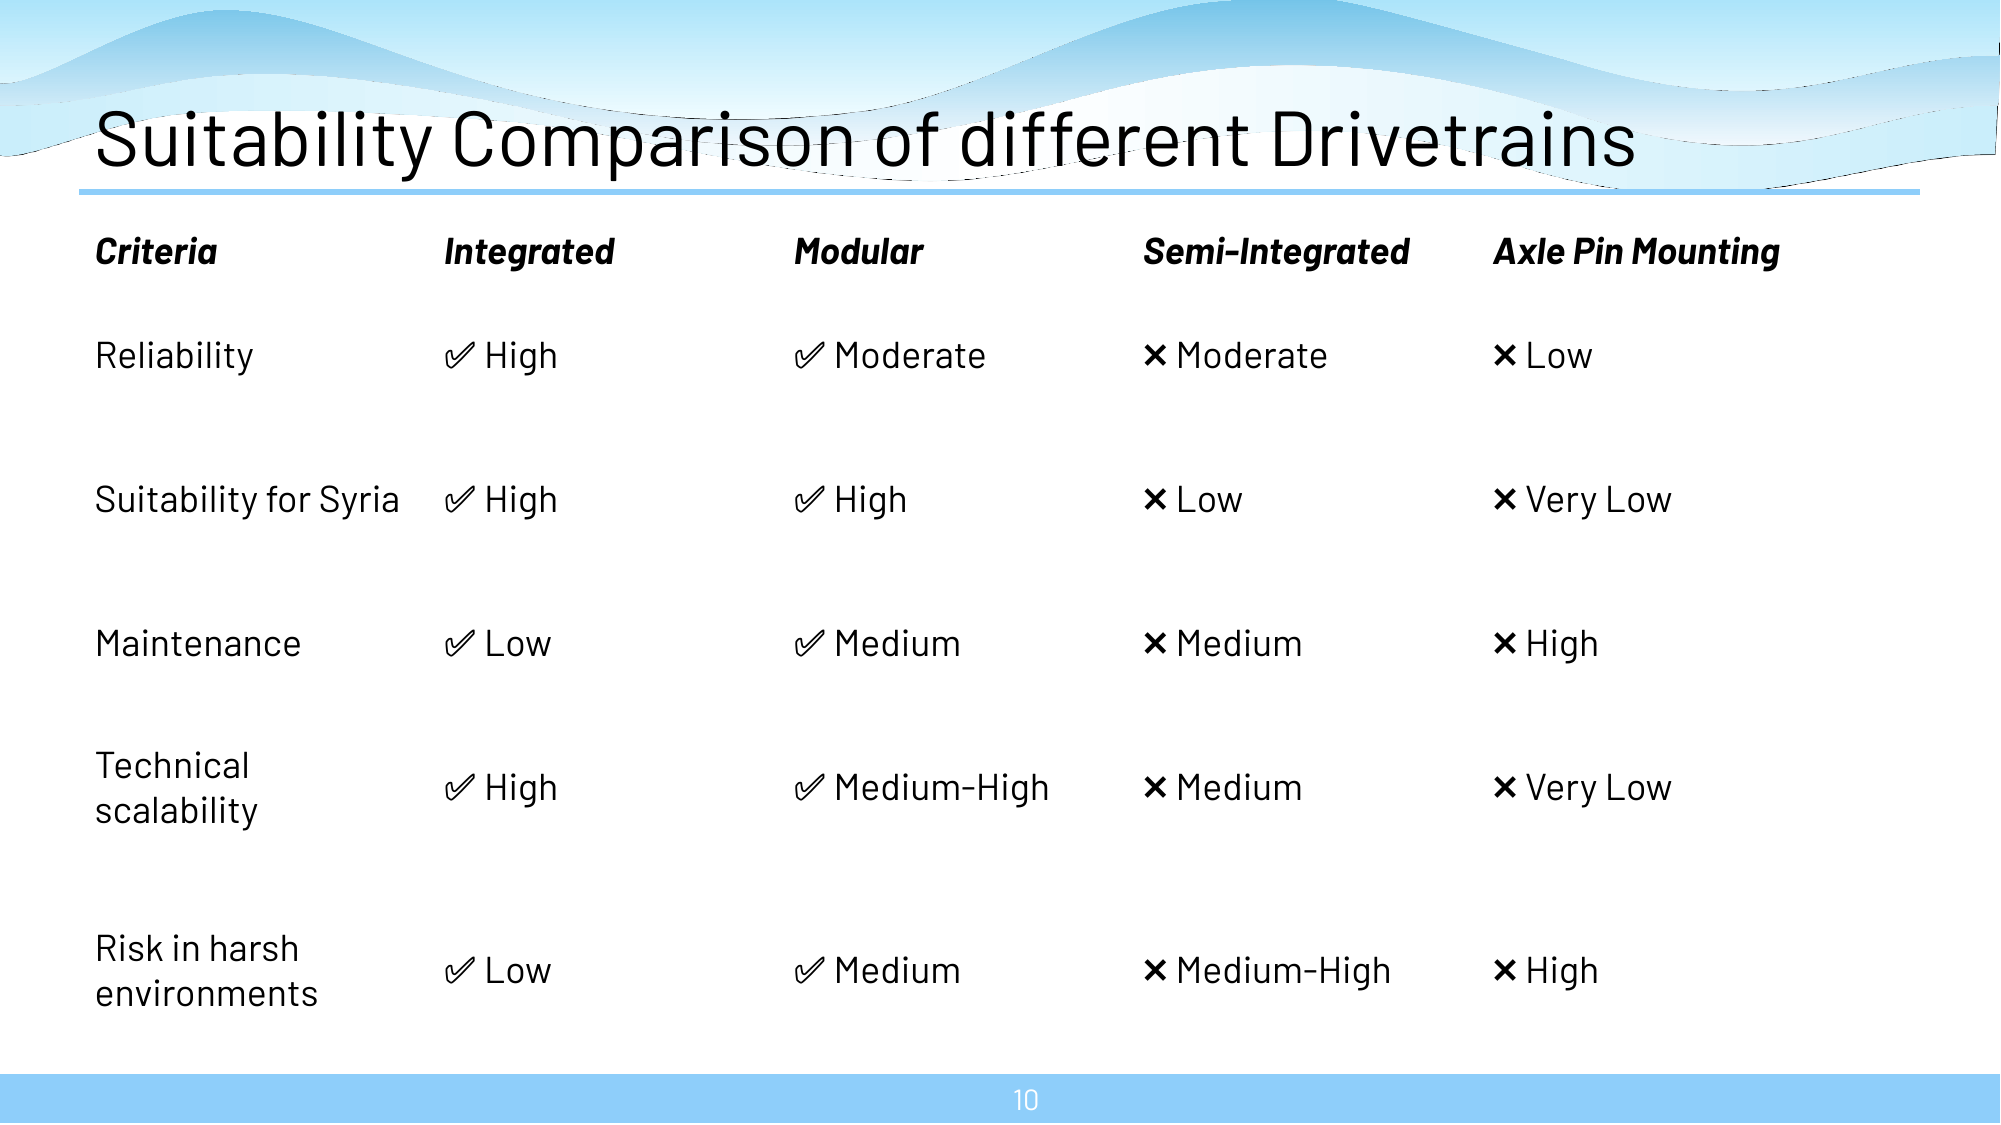

# Suitability Comparison of different Drivetrains
| Criteria | Integrated | Modular | Semi-Integrated | Axle Pin Mounting |
| --- | --- | --- | --- | --- |
| Reliability | ✅ High | ✅ Moderate | ❌ Moderate | ❌ Low |
| Suitability for Syria | ✅ High | ✅ High | ❌ Low | ❌ Very Low |
| Maintenance | ✅ Low | ✅ Medium | ❌ Medium | ❌ High |
| Technical scalability | ✅ High | ✅ Medium-High | ❌ Medium | ❌ Very Low |
| Risk in harsh environments | ✅ Low | ✅ Medium | ❌ Medium-High | ❌ High |
10